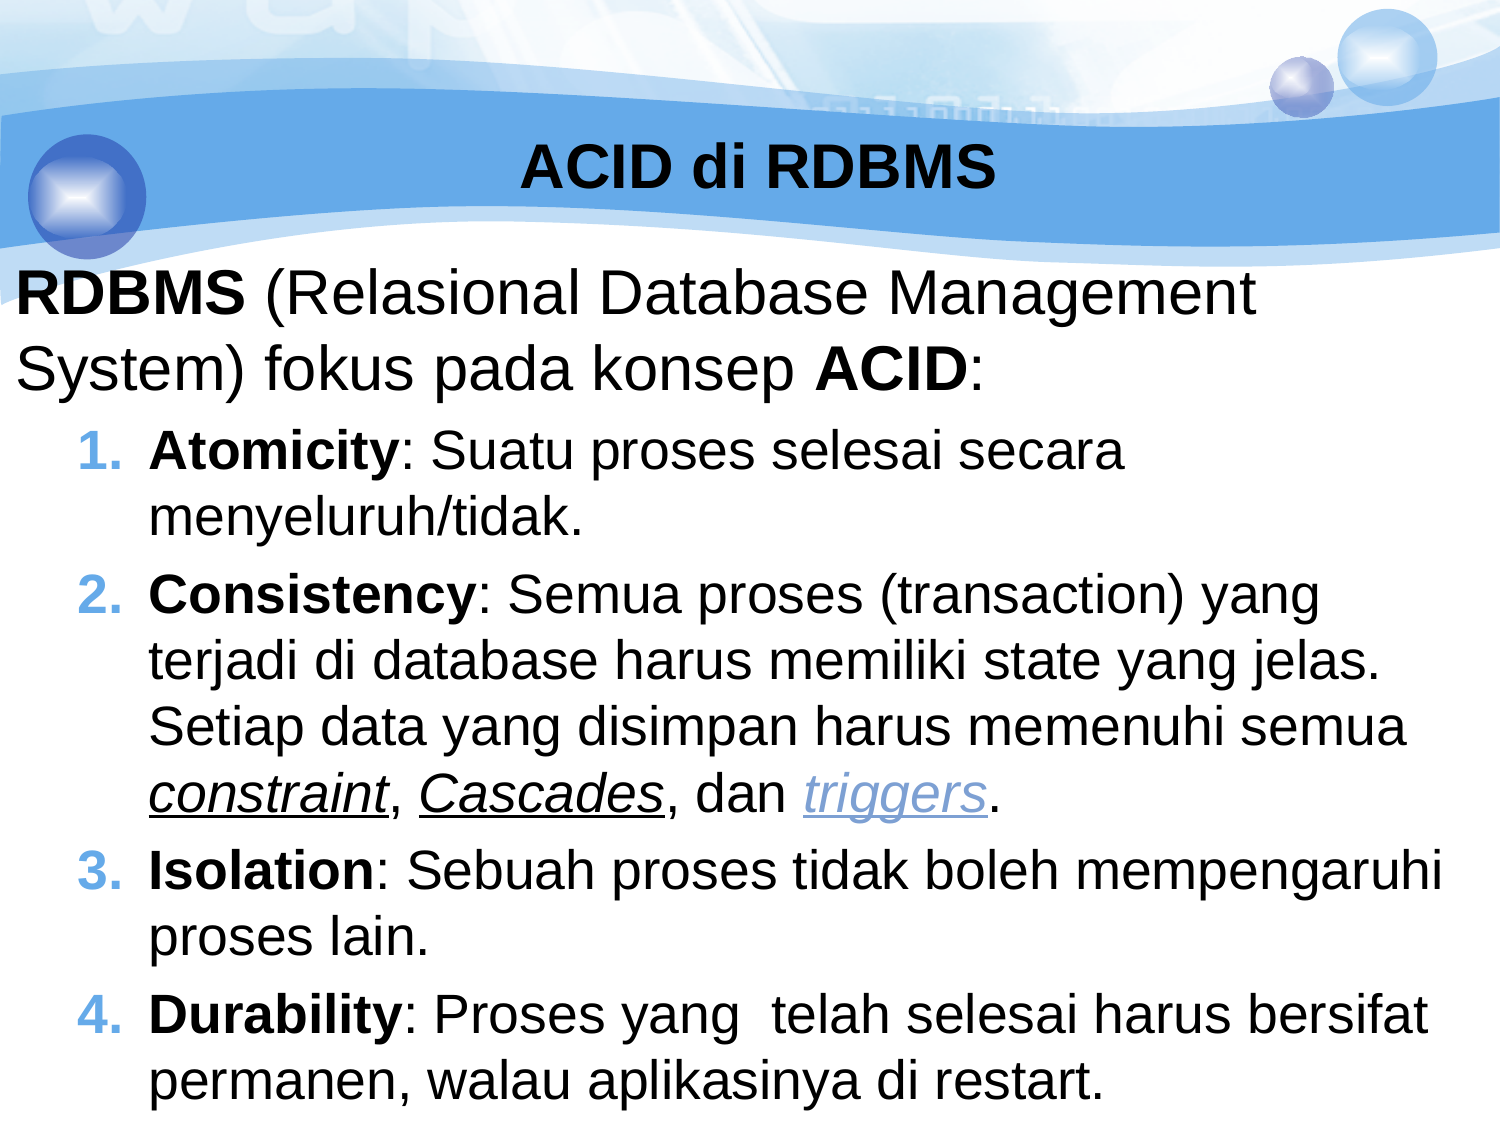

# ACID di RDBMS
RDBMS (Relasional Database Management System) fokus pada konsep ACID:
Atomicity: Suatu proses selesai secara menyeluruh/tidak.
Consistency: Semua proses (transaction) yang terjadi di database harus memiliki state yang jelas. Setiap data yang disimpan harus memenuhi semua constraint, Cascades, dan triggers.
Isolation: Sebuah proses tidak boleh mempengaruhi proses lain.
Durability: Proses yang  telah selesai harus bersifat permanen, walau aplikasinya di restart.